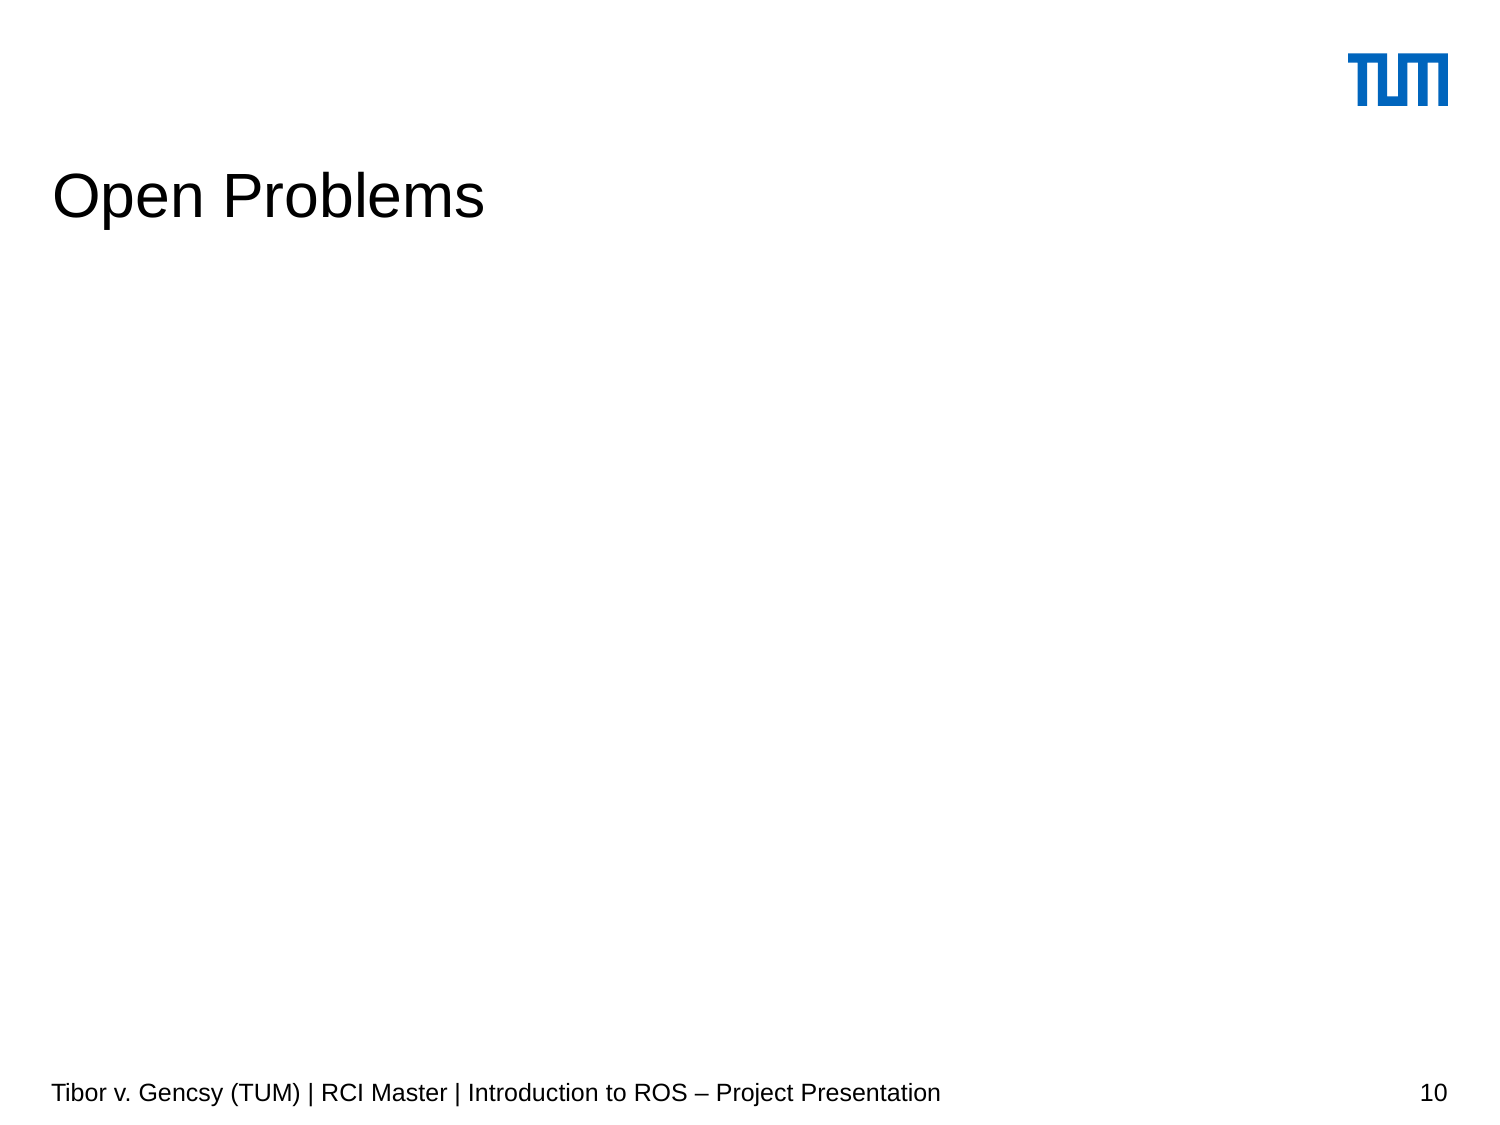

# Open Problems

Drift-compensation

Local path planner

Car controller

Checkpoint publishing

Simulation and Rviz crashes

Tibor v. Gencsy (TUM) | RCI Master | Introduction to ROS – Project Presentation
10